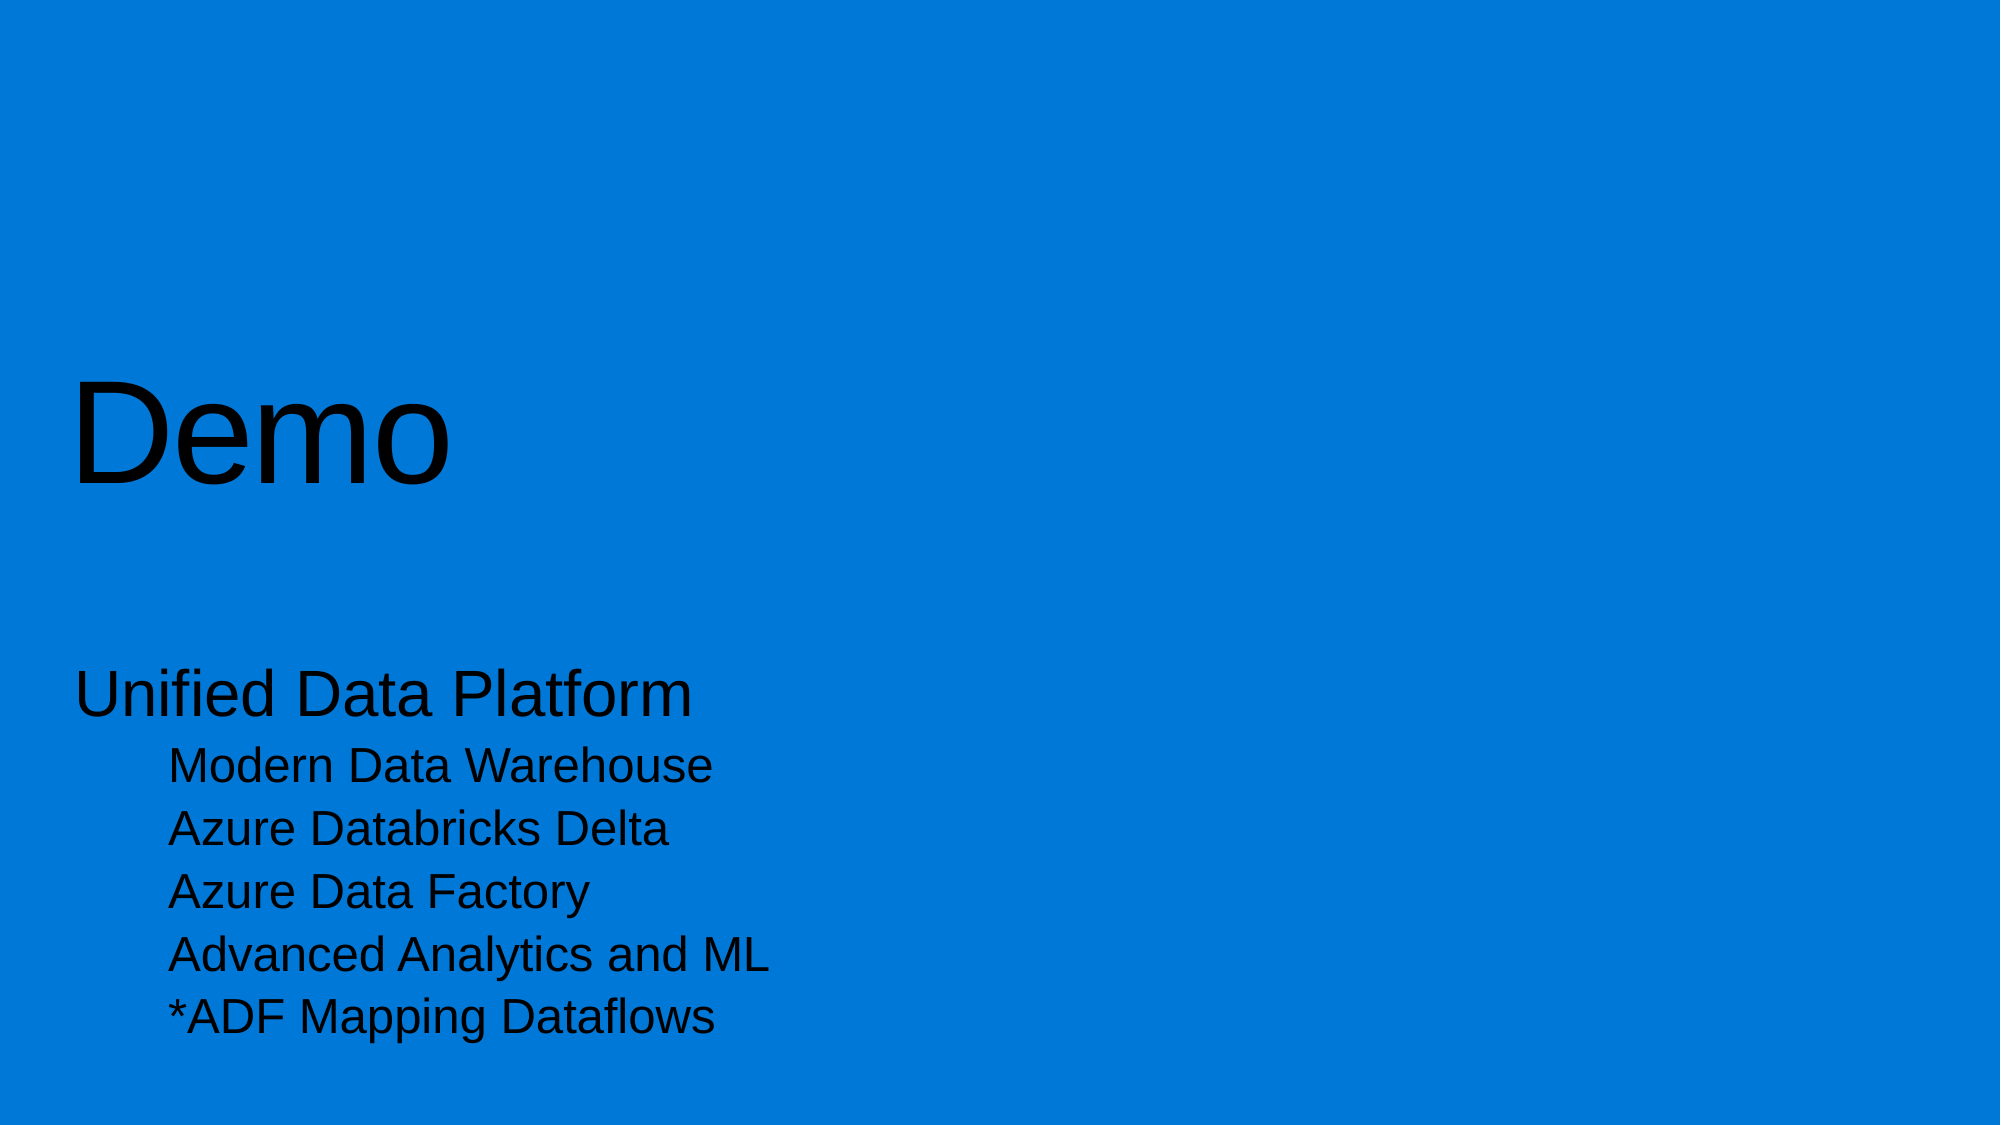

# Demo
Unified Data Platform
Modern Data Warehouse
Azure Databricks Delta
Azure Data Factory
Advanced Analytics and ML
*ADF Mapping Dataflows